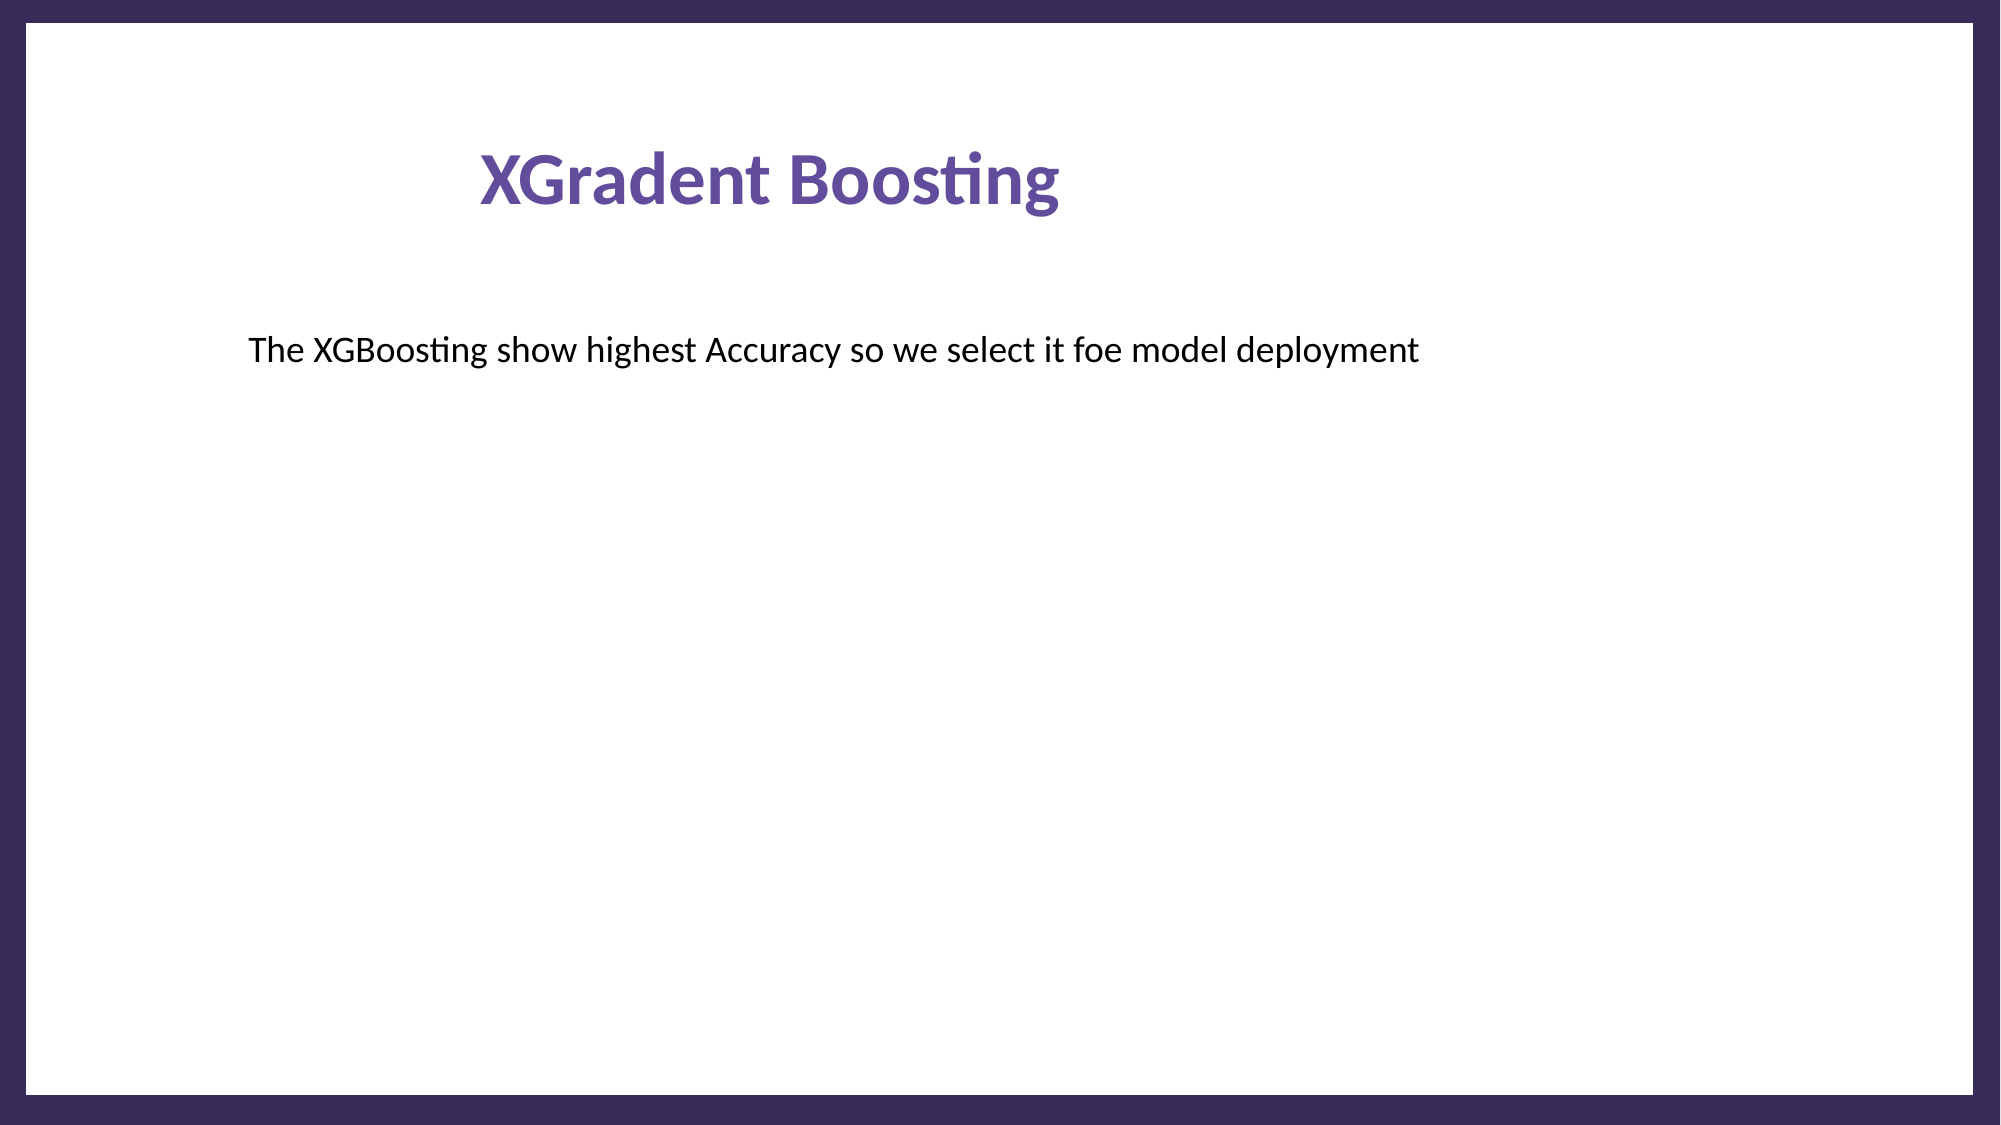

XGradent Boosting
The XGBoosting show highest Accuracy so we select it foe model deployment